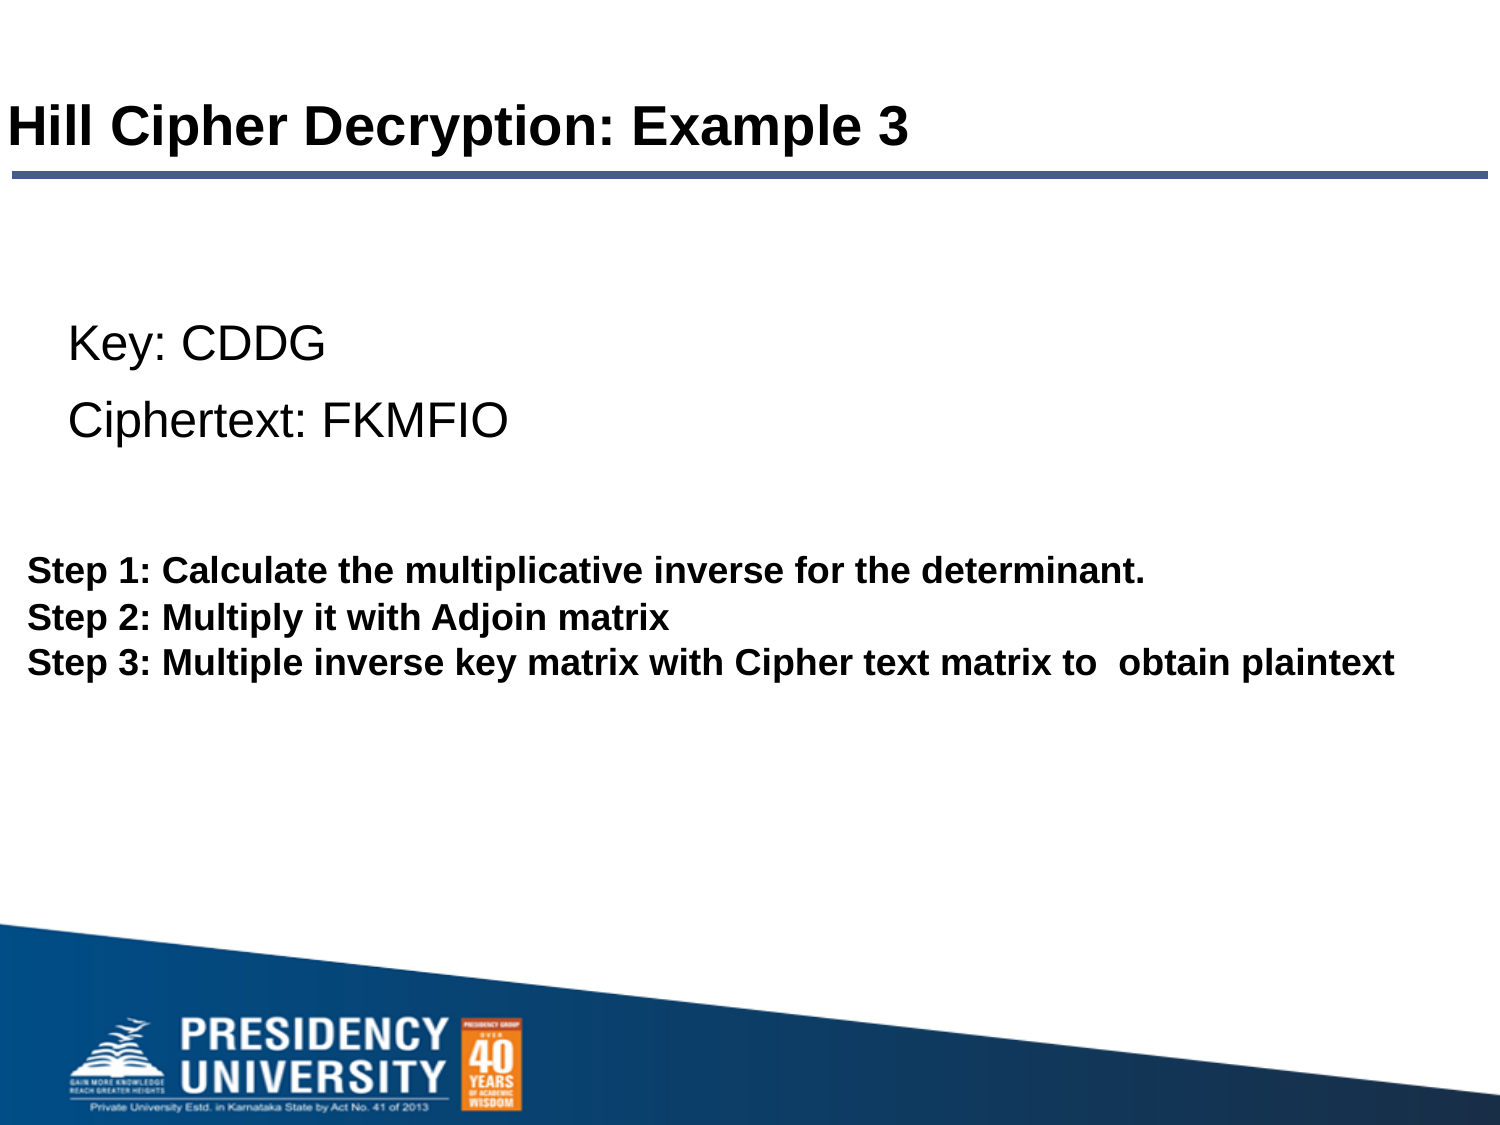

Hill Cipher Decryption: Example 3
Key: CDDG
Ciphertext: FKMFIO
Step 1: Calculate the multiplicative inverse for the determinant.
Step 2: Multiply it with Adjoin matrix
Step 3: Multiple inverse key matrix with Cipher text matrix to  obtain plaintext